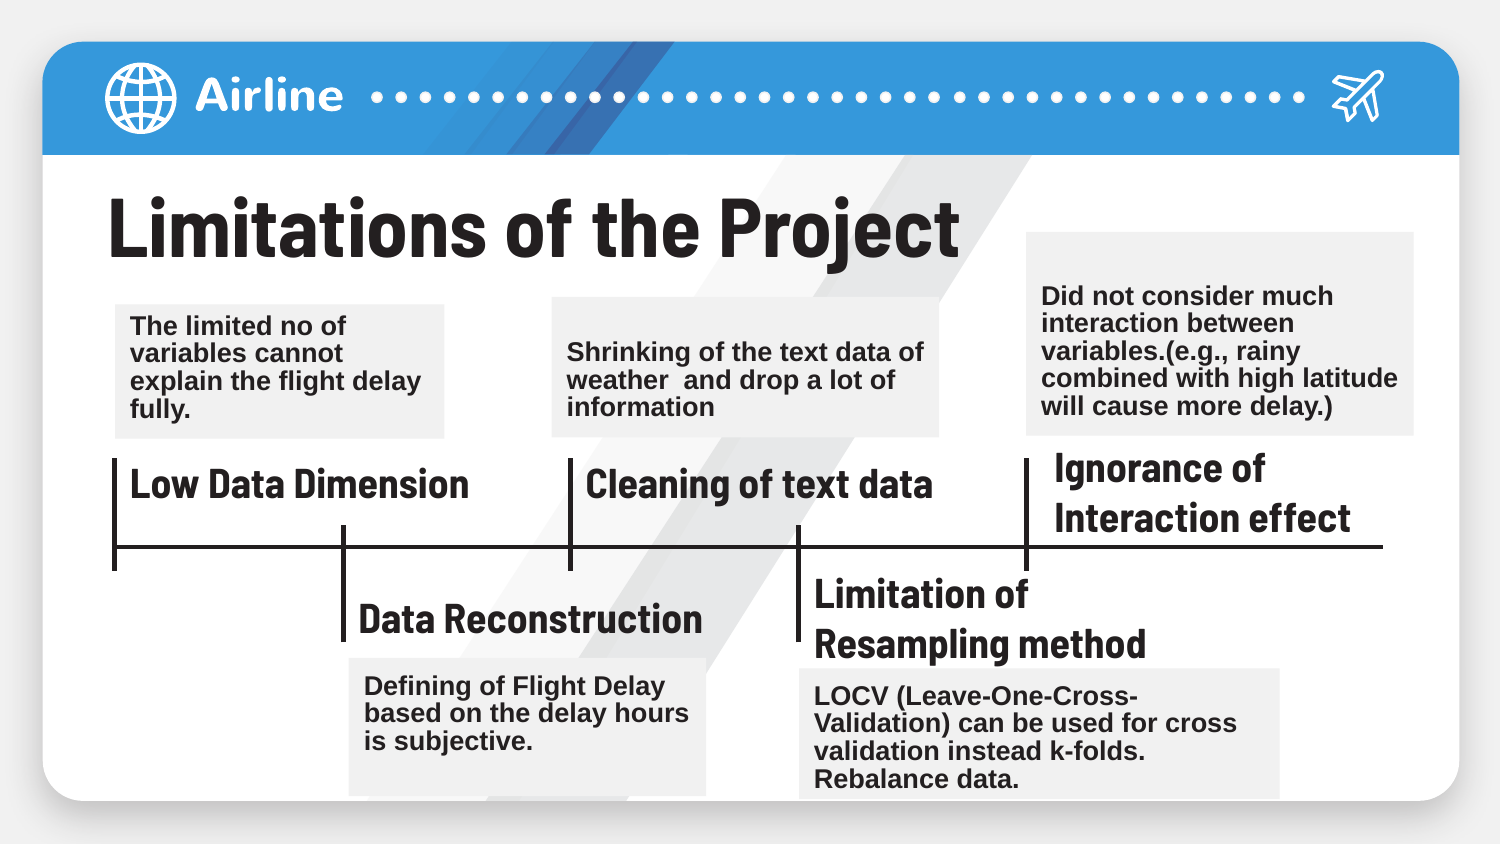

# Limitations of the Project
Did not consider much interaction between variables.(e.g., rainy combined with high latitude will cause more delay.)
Shrinking of the text data of weather  and drop a lot of information
The limited no of variables cannot explain the flight delay fully.
Low Data Dimension
Cleaning of text data
Ignorance of Interaction effect
Data Reconstruction
Limitation of Resampling method
Defining of Flight Delay based on the delay hours is subjective.
LOCV (Leave-One-Cross-Validation) can be used for cross validation instead k-folds. Rebalance data.